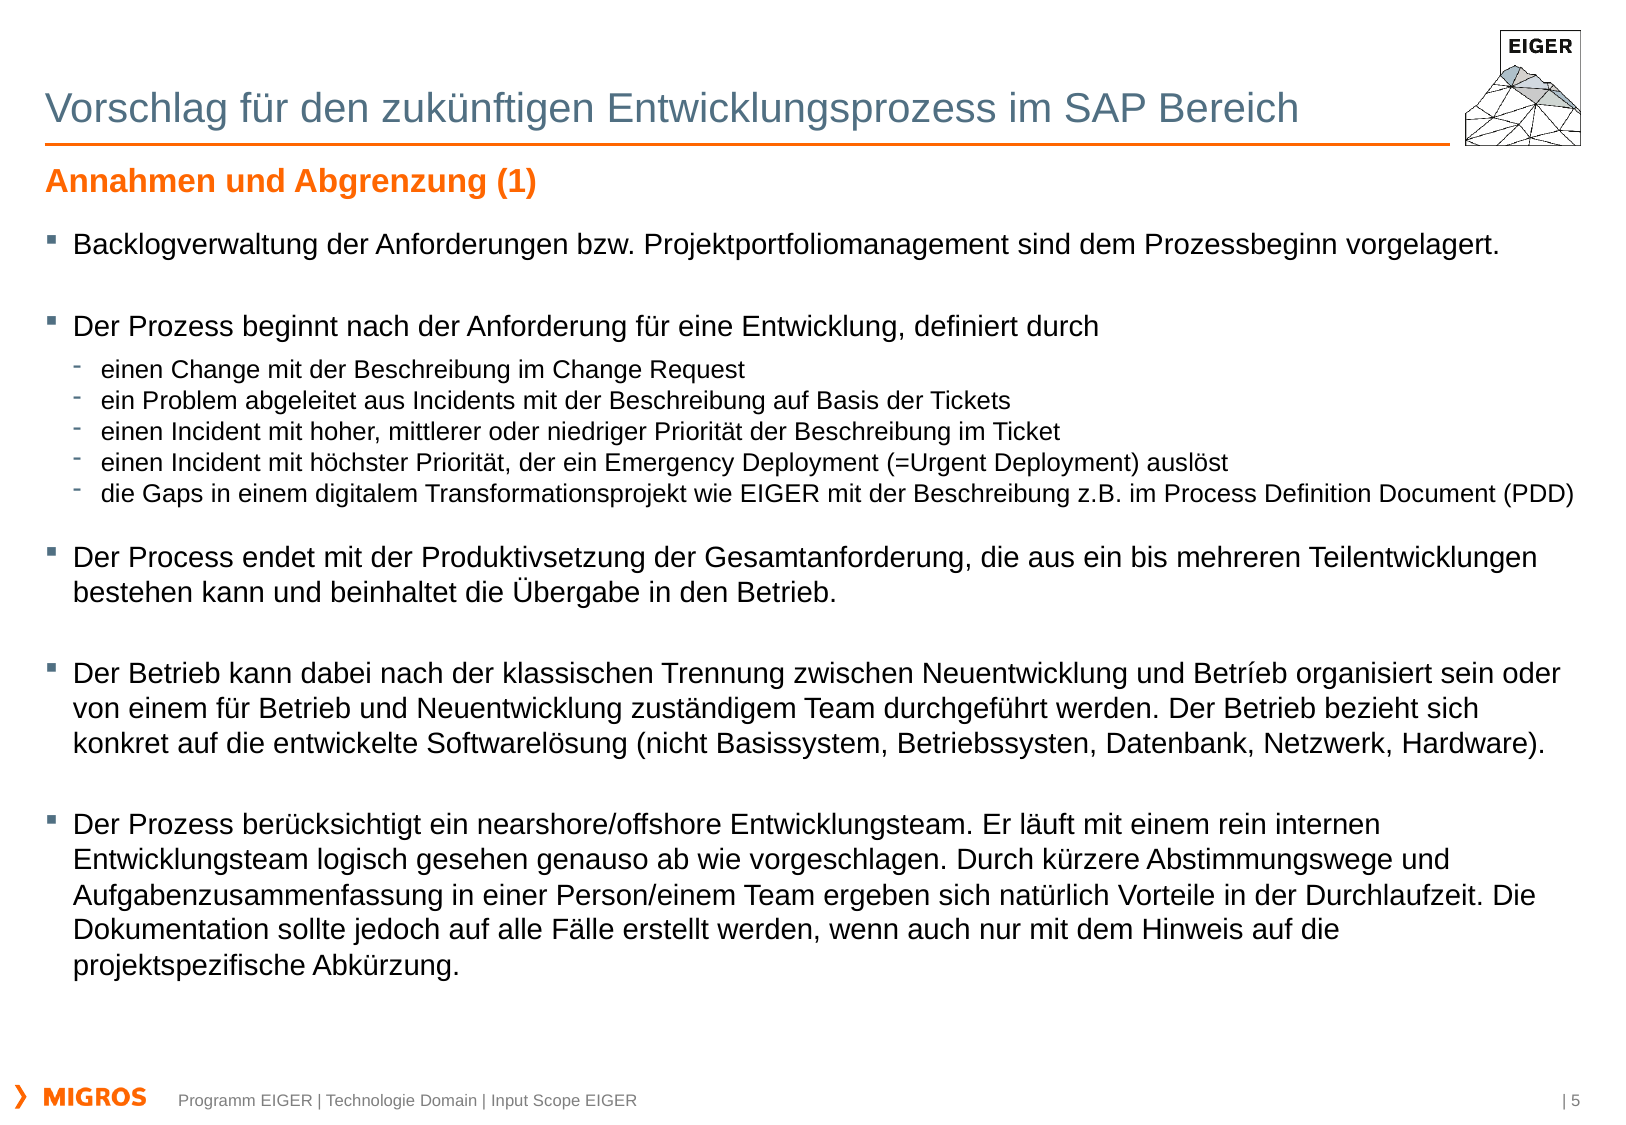

# Vorschlag für den zukünftigen Entwicklungsprozess im SAP Bereich
Annahmen und Abgrenzung (1)
Backlogverwaltung der Anforderungen bzw. Projektportfoliomanagement sind dem Prozessbeginn vorgelagert.
Der Prozess beginnt nach der Anforderung für eine Entwicklung, definiert durch
einen Change mit der Beschreibung im Change Request
ein Problem abgeleitet aus Incidents mit der Beschreibung auf Basis der Tickets
einen Incident mit hoher, mittlerer oder niedriger Priorität der Beschreibung im Ticket
einen Incident mit höchster Priorität, der ein Emergency Deployment (=Urgent Deployment) auslöst
die Gaps in einem digitalem Transformationsprojekt wie EIGER mit der Beschreibung z.B. im Process Definition Document (PDD)
Der Process endet mit der Produktivsetzung der Gesamtanforderung, die aus ein bis mehreren Teilentwicklungen bestehen kann und beinhaltet die Übergabe in den Betrieb.
Der Betrieb kann dabei nach der klassischen Trennung zwischen Neuentwicklung und Betríeb organisiert sein oder von einem für Betrieb und Neuentwicklung zuständigem Team durchgeführt werden. Der Betrieb bezieht sich konkret auf die entwickelte Softwarelösung (nicht Basissystem, Betriebssysten, Datenbank, Netzwerk, Hardware).
Der Prozess berücksichtigt ein nearshore/offshore Entwicklungsteam. Er läuft mit einem rein internen Entwicklungsteam logisch gesehen genauso ab wie vorgeschlagen. Durch kürzere Abstimmungswege und Aufgabenzusammenfassung in einer Person/einem Team ergeben sich natürlich Vorteile in der Durchlaufzeit. Die Dokumentation sollte jedoch auf alle Fälle erstellt werden, wenn auch nur mit dem Hinweis auf die projektspezifische Abkürzung.

| 5
Programm EIGER | Technologie Domain | Input Scope EIGER